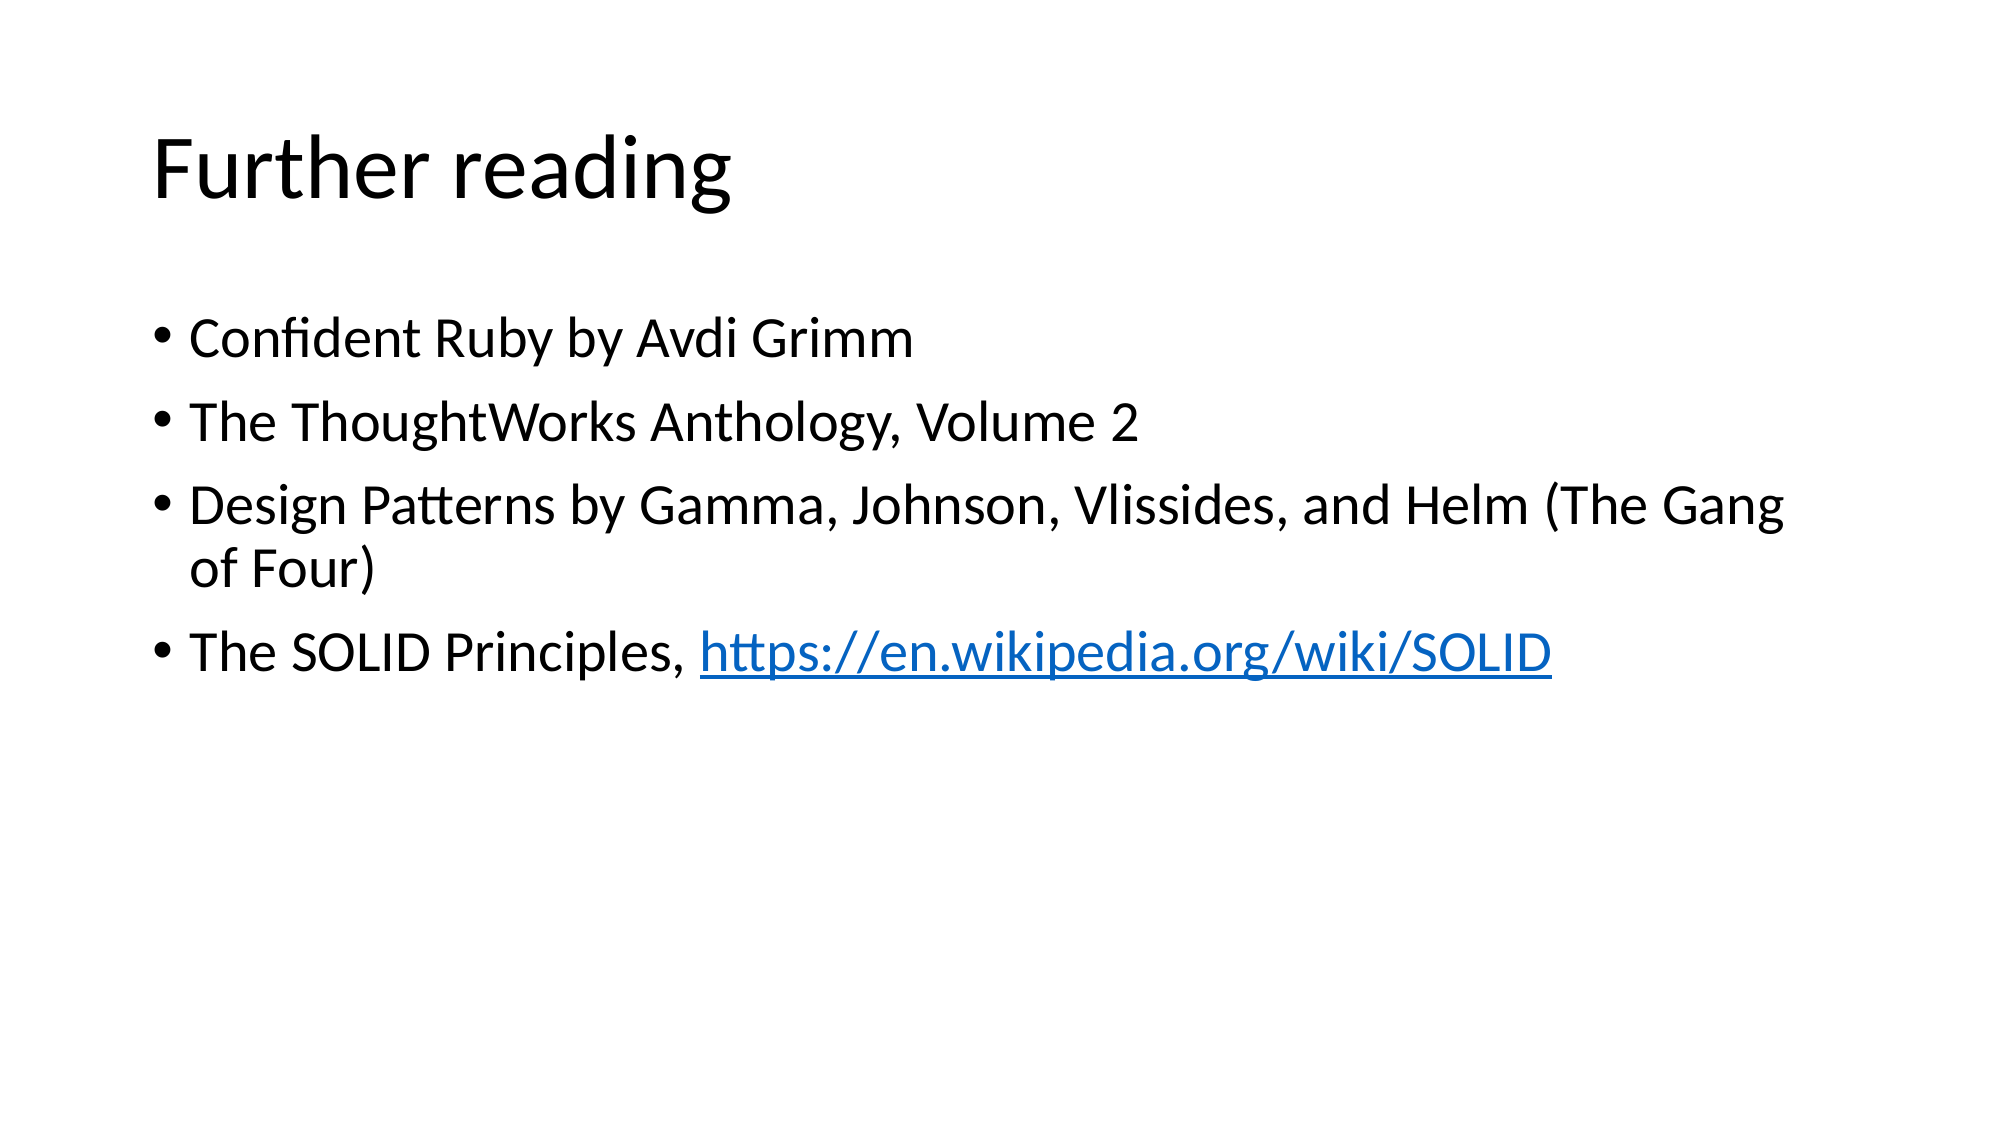

# Further reading
Confident Ruby by Avdi Grimm
The ThoughtWorks Anthology, Volume 2
Design Patterns by Gamma, Johnson, Vlissides, and Helm (The Gang of Four)
The SOLID Principles, https://en.wikipedia.org/wiki/SOLID